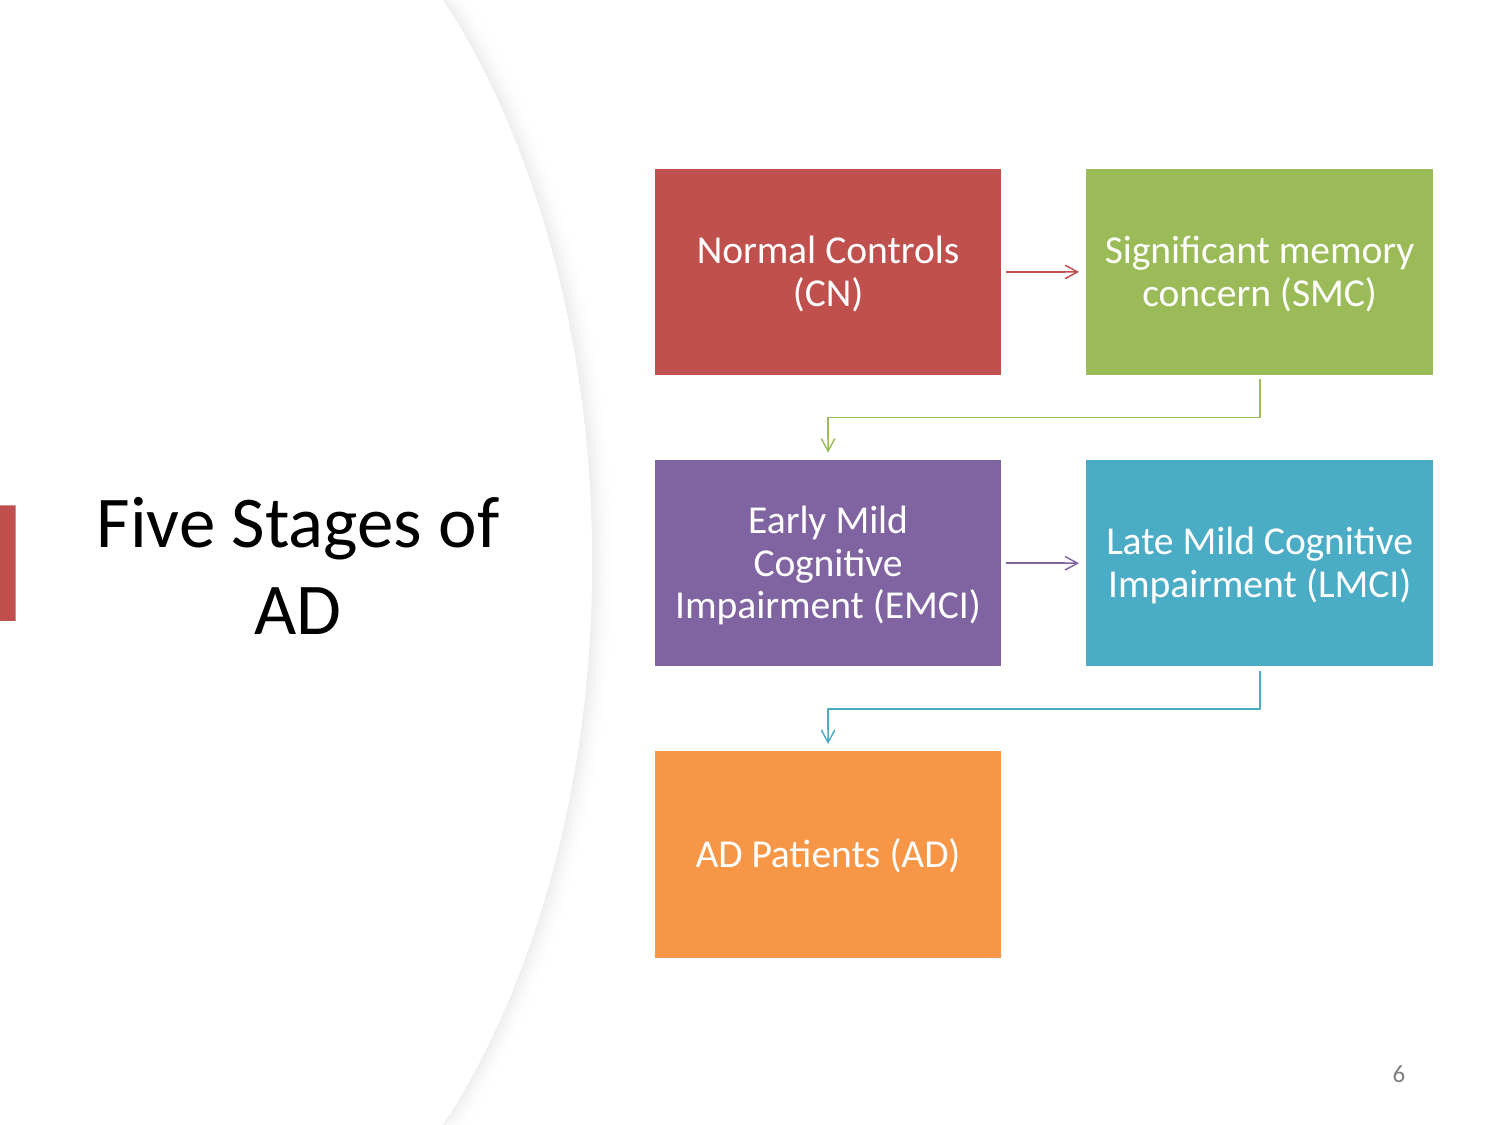

Normal Controls (CN)

Significant memory concern (SMC)

Early Mild Cognitive Impairment (EMCI)

Late Mild Cognitive Impairment (LMCI)
AD Patients (AD)
# Five Stages of AD

6